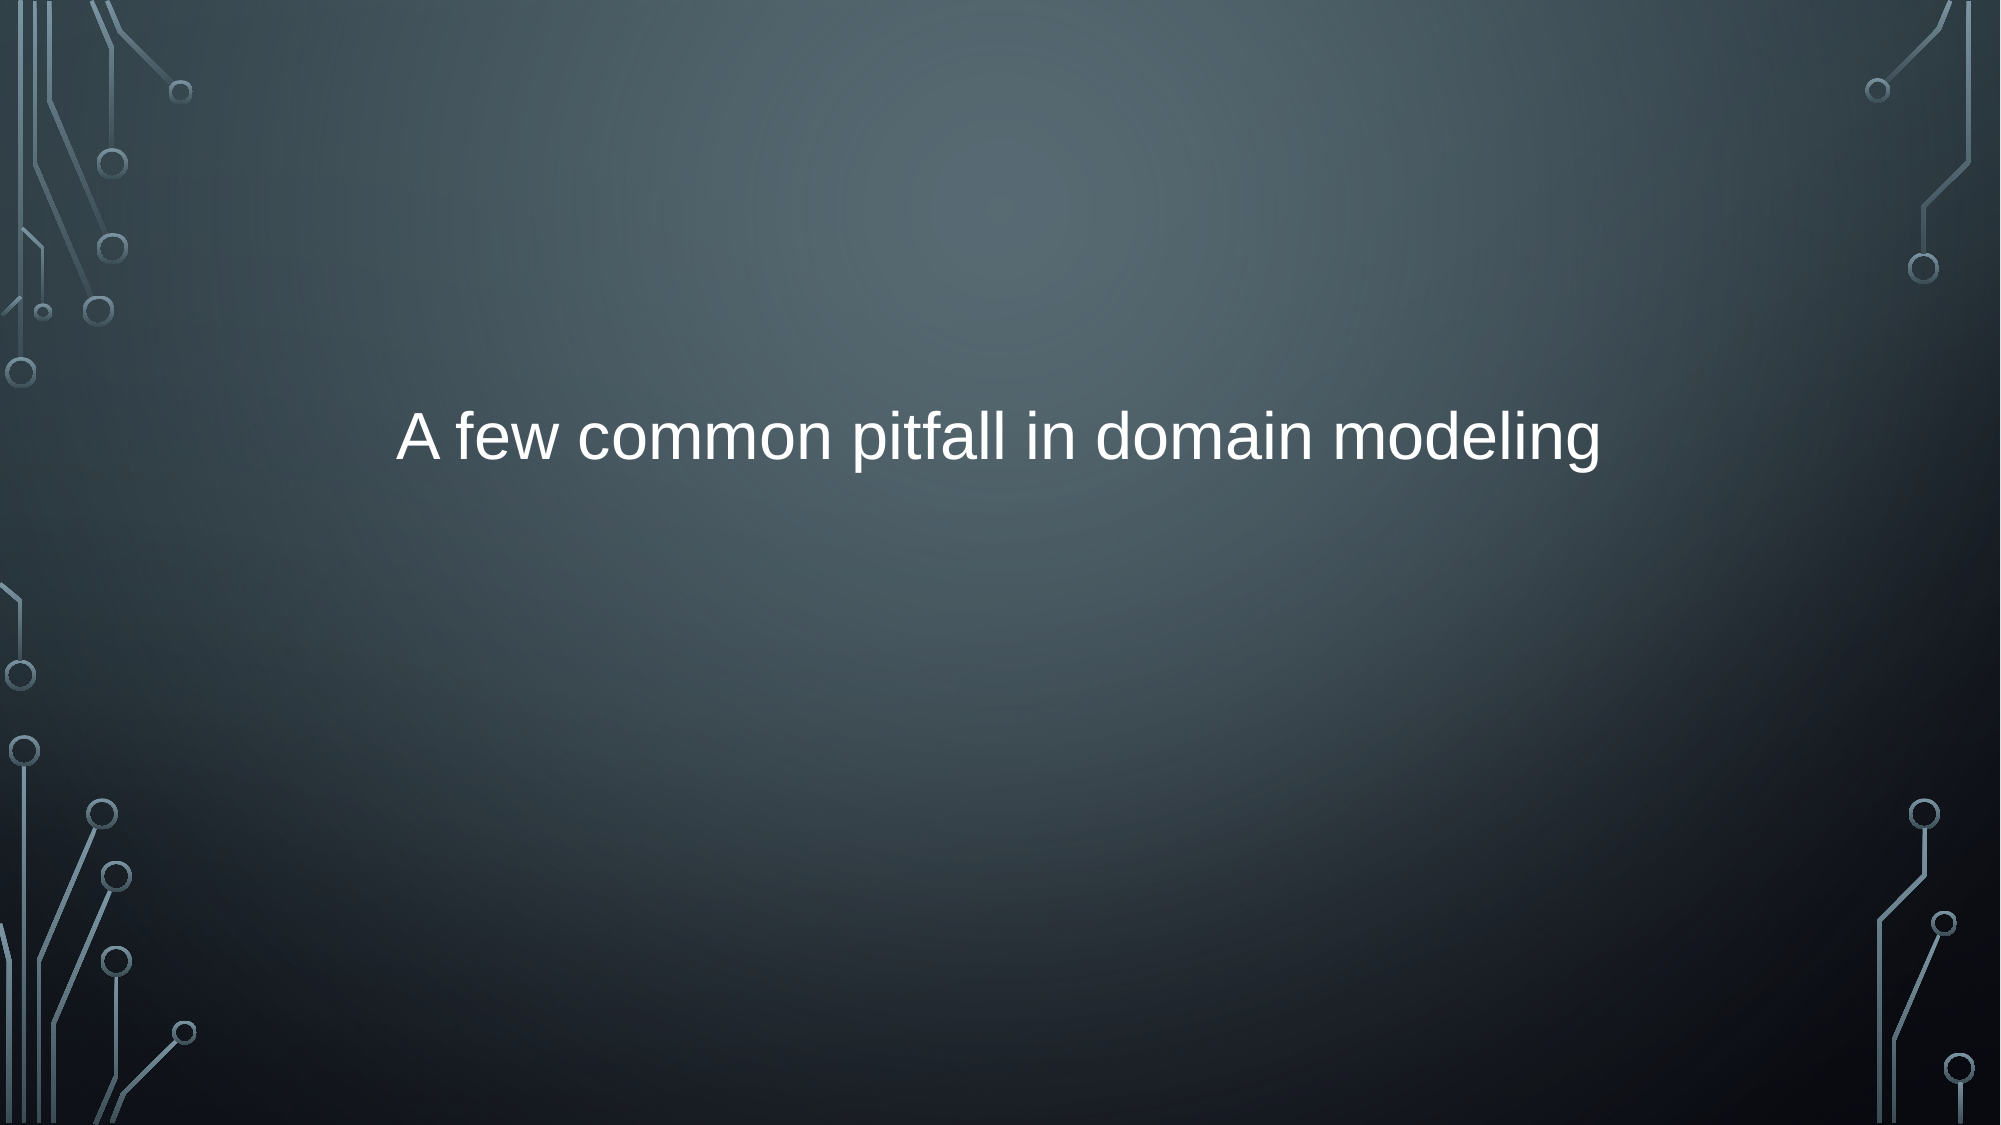

A few common pitfall in domain modeling